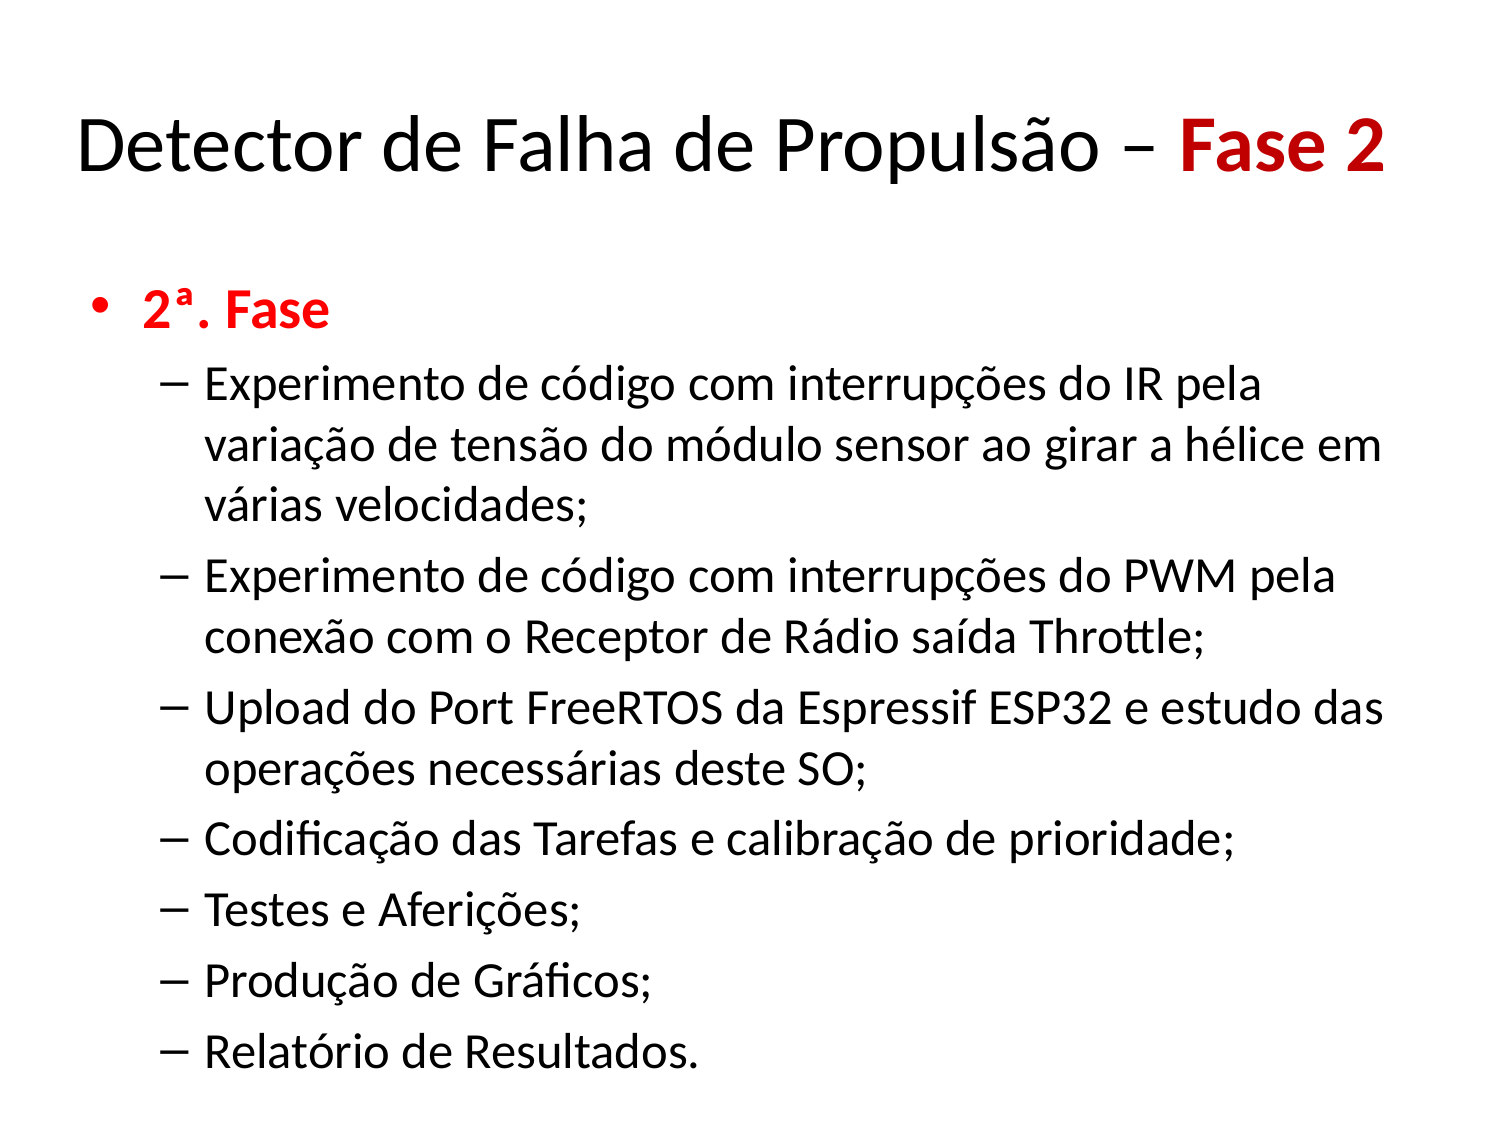

# Detector de Falha de Propulsão – Fase 2
2ª. Fase
Experimento de código com interrupções do IR pela variação de tensão do módulo sensor ao girar a hélice em várias velocidades;
Experimento de código com interrupções do PWM pela conexão com o Receptor de Rádio saída Throttle;
Upload do Port FreeRTOS da Espressif ESP32 e estudo das operações necessárias deste SO;
Codificação das Tarefas e calibração de prioridade;
Testes e Aferições;
Produção de Gráficos;
Relatório de Resultados.